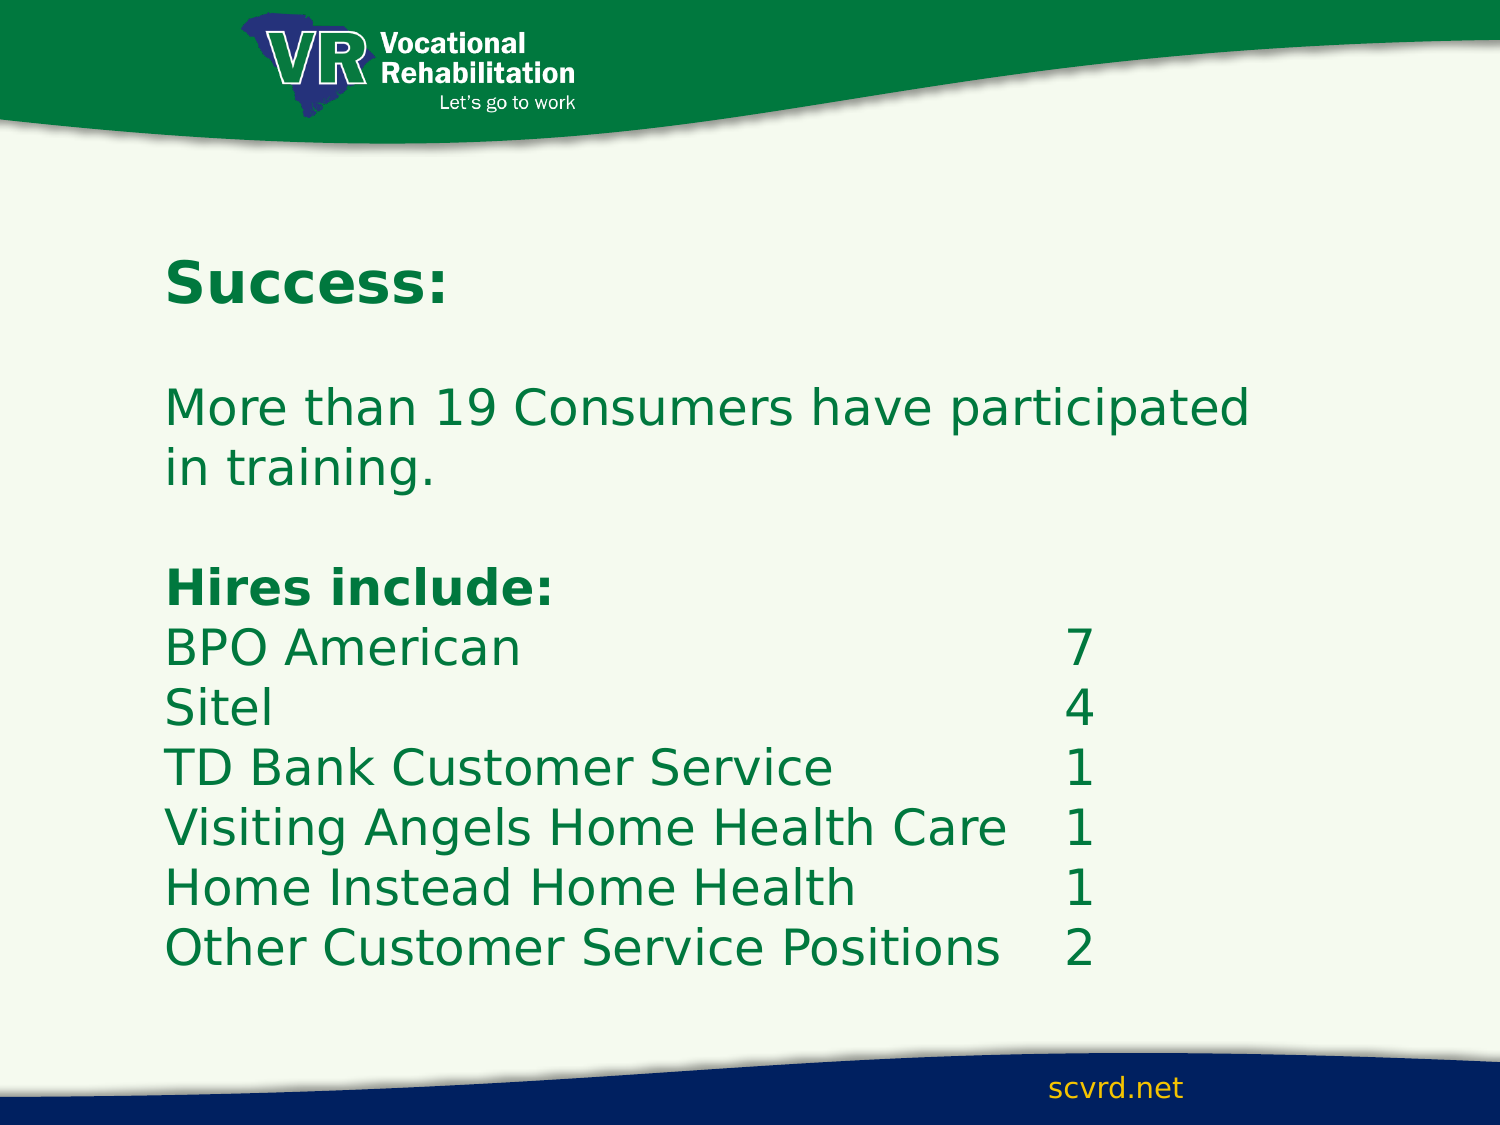

Success:

More than 19 Consumers have participated in training.

Hires include:
BPO American 				7
Sitel 						4
TD Bank Customer Service		1
Visiting Angels Home Health Care	1
Home Instead Home Health		1
Other Customer Service Positions	2